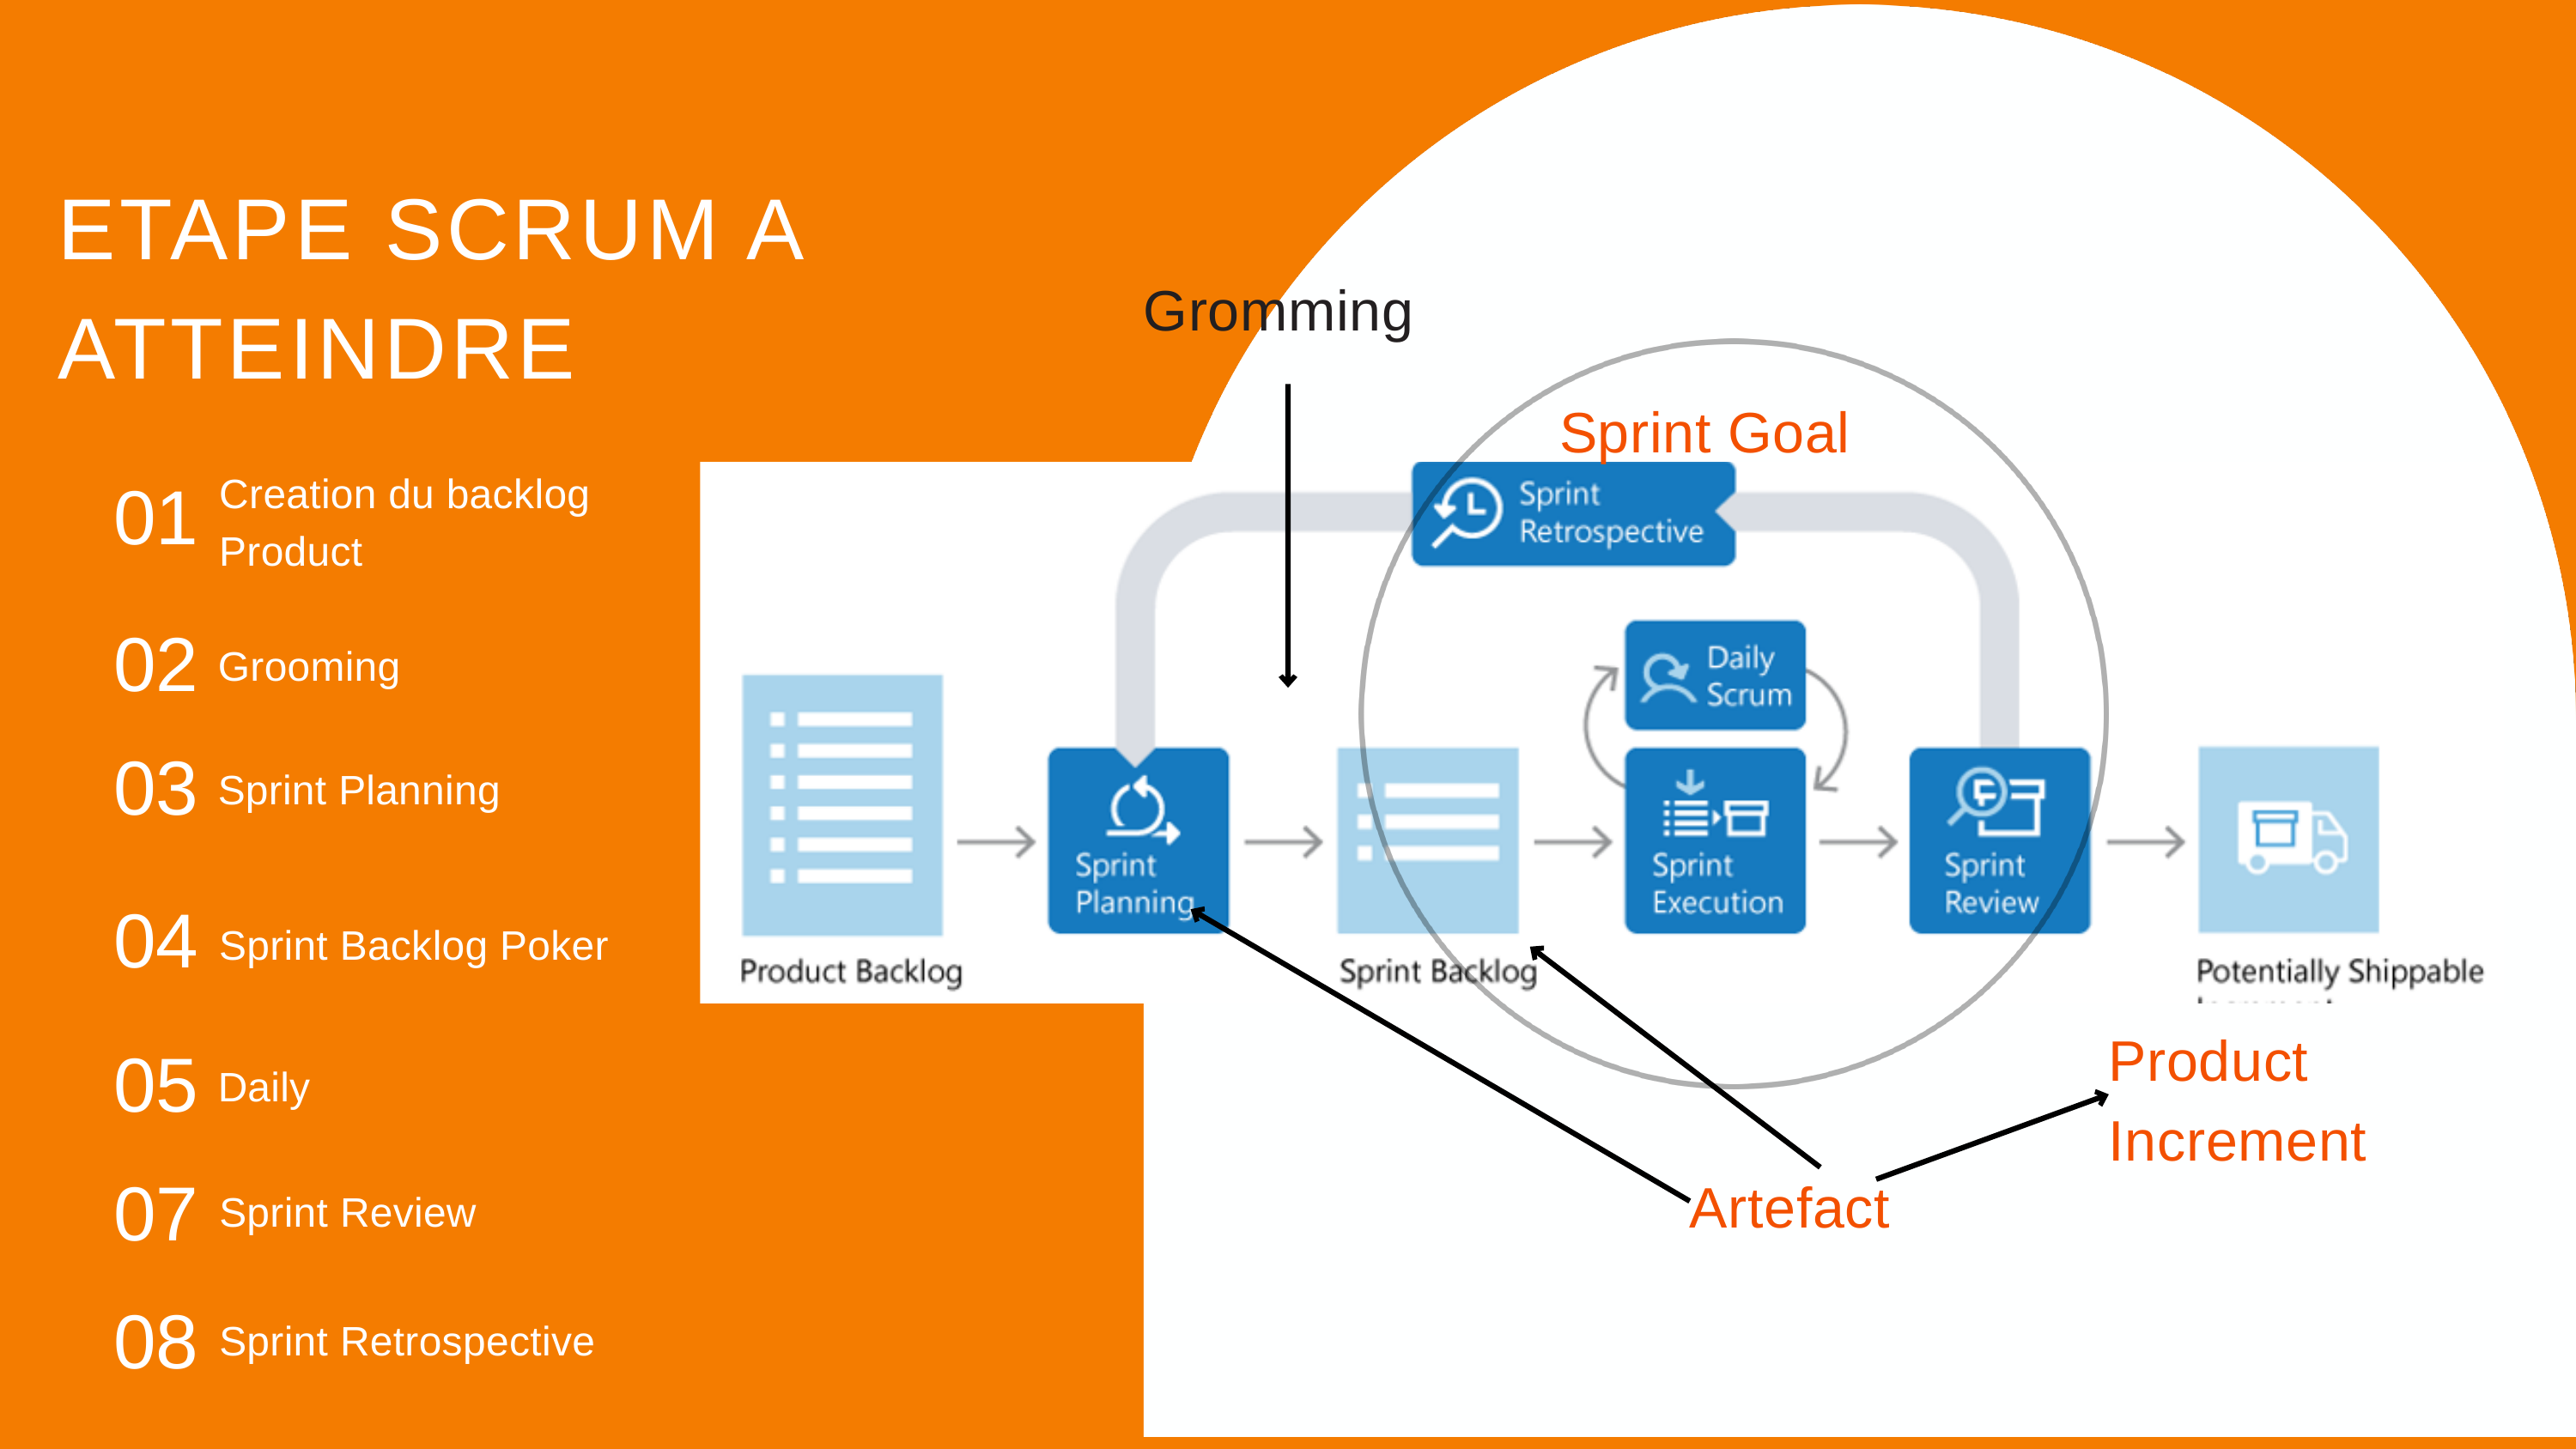

ETAPE SCRUM A ATTEINDRE
Gromming

Sprint Goal
01
Creation du backlog Product

02
Grooming
03
Sprint Planning
04

Sprint Backlog Poker

Product Increment
05
Daily

07
Artefact
Sprint Review
08
Sprint Retrospective